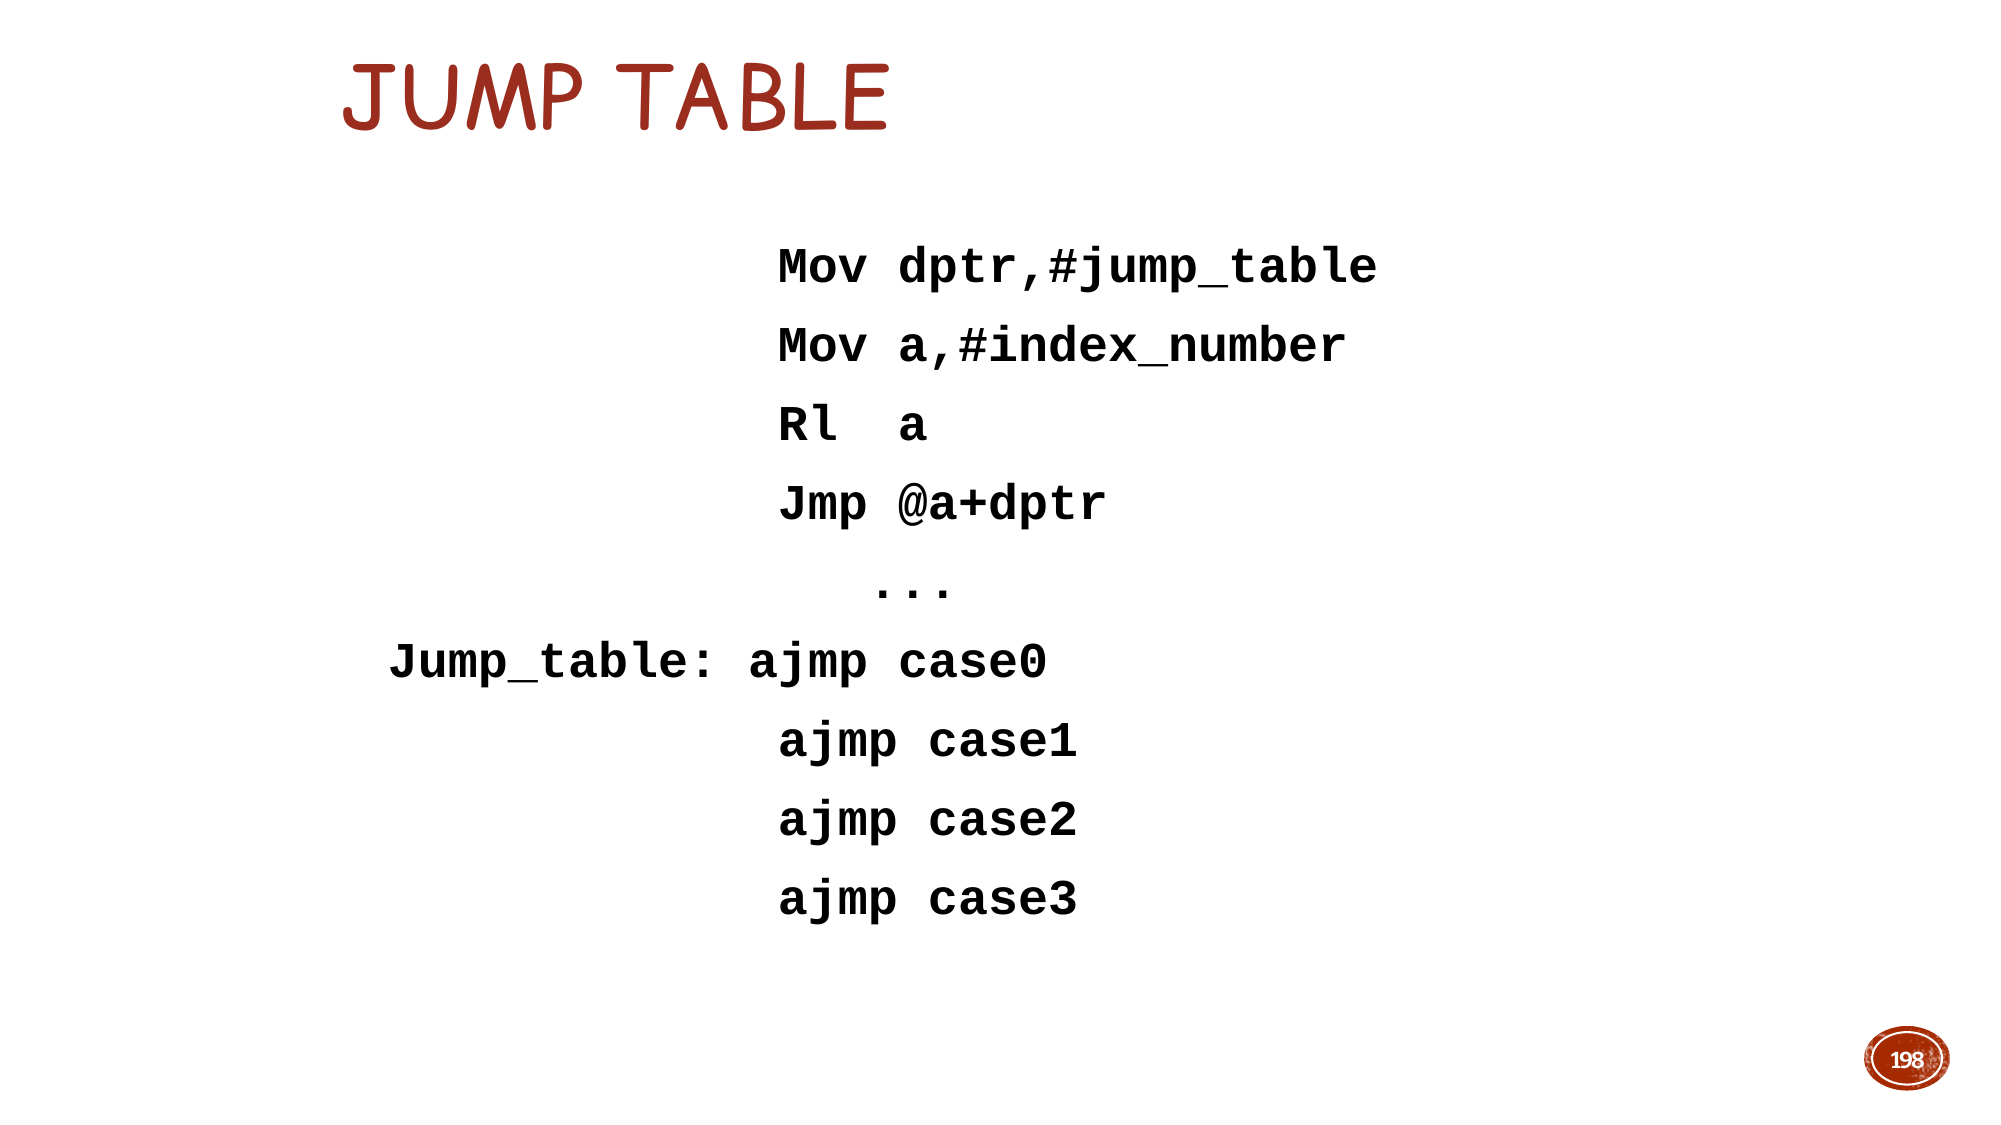

# Jump table
		   	  Mov dptr,#jump_table
			  Mov a,#index_number
			  Rl  a
			  Jmp @a+dptr
				...
Jump_table: ajmp case0
			  ajmp case1
			  ajmp case2
			  ajmp case3

198